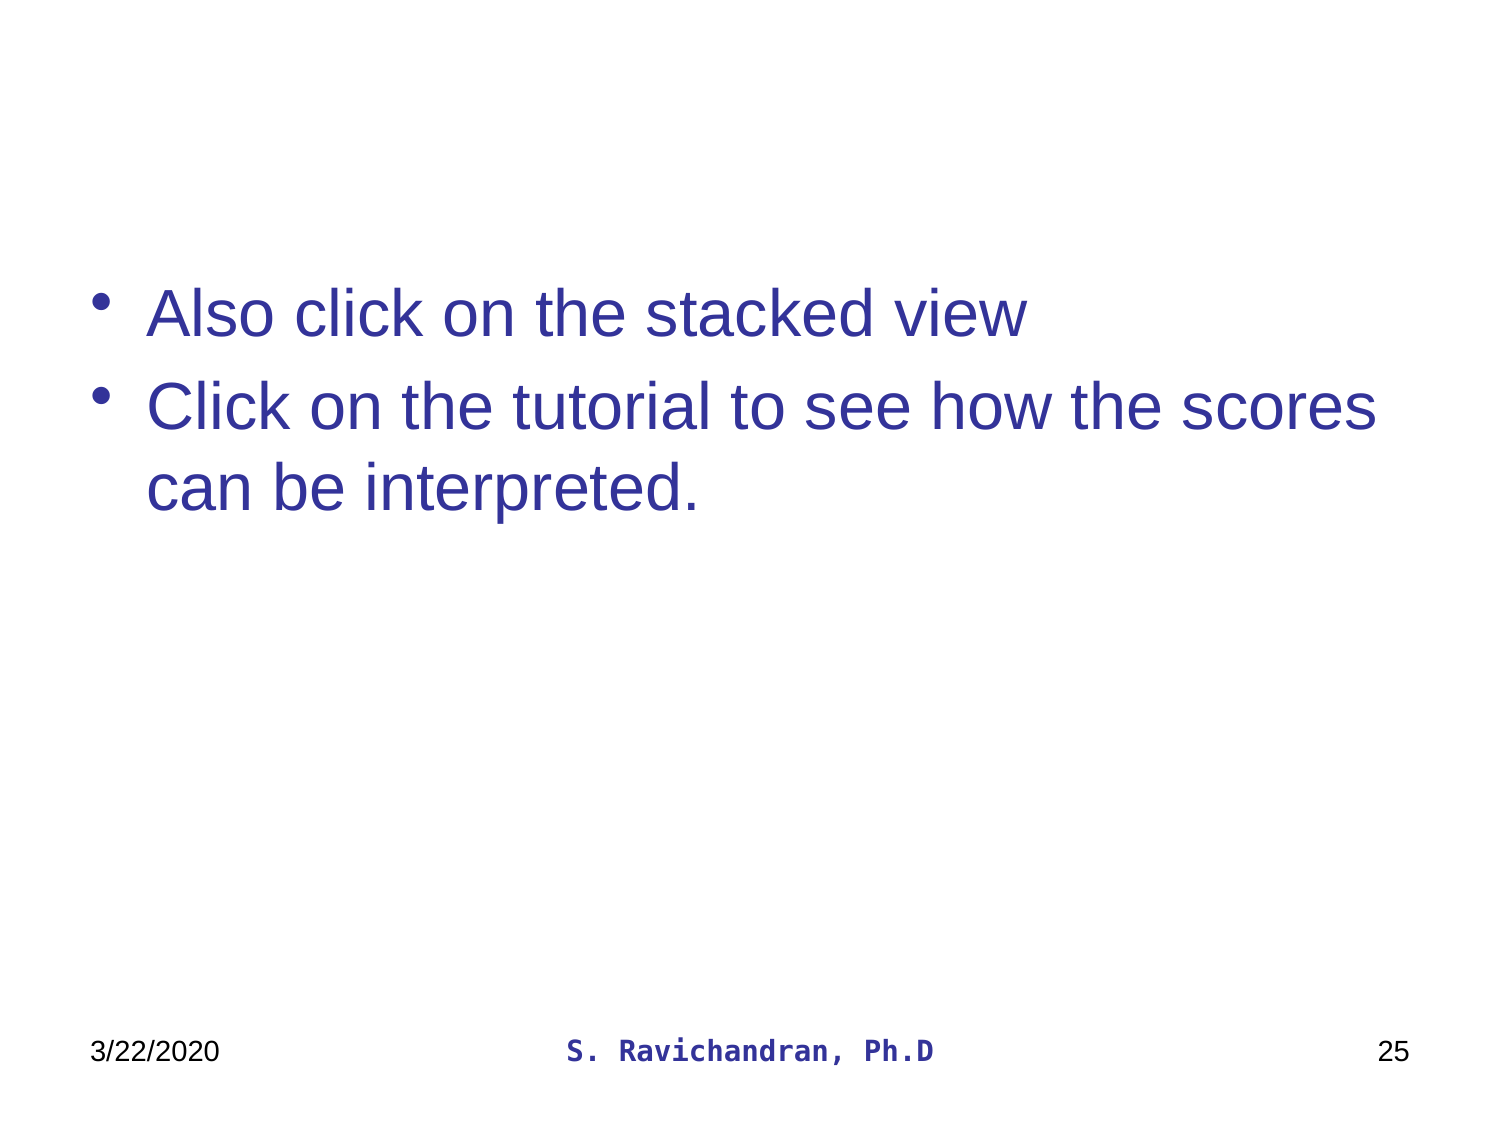

#
Also click on the stacked view
Click on the tutorial to see how the scores can be interpreted.
3/22/2020
S. Ravichandran, Ph.D
25